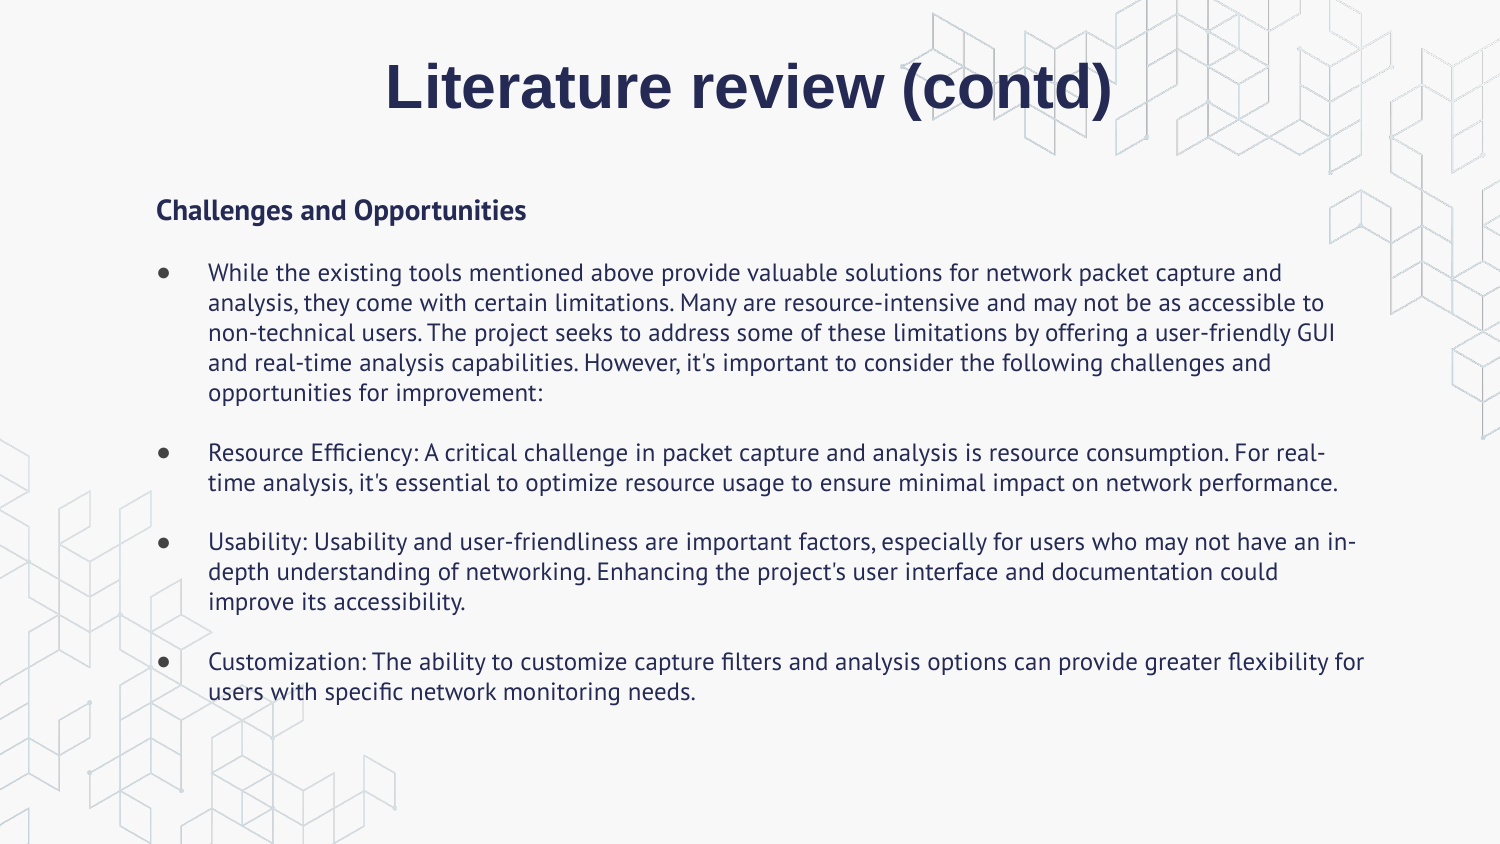

# Literature review (contd)
Challenges and Opportunities

While the existing tools mentioned above provide valuable solutions for network packet capture and analysis, they come with certain limitations. Many are resource-intensive and may not be as accessible to non-technical users. The project seeks to address some of these limitations by offering a user-friendly GUI and real-time analysis capabilities. However, it's important to consider the following challenges and opportunities for improvement:

Resource Efficiency: A critical challenge in packet capture and analysis is resource consumption. For real-time analysis, it's essential to optimize resource usage to ensure minimal impact on network performance.

Usability: Usability and user-friendliness are important factors, especially for users who may not have an in-depth understanding of networking. Enhancing the project's user interface and documentation could improve its accessibility.

Customization: The ability to customize capture filters and analysis options can provide greater flexibility for users with specific network monitoring needs.